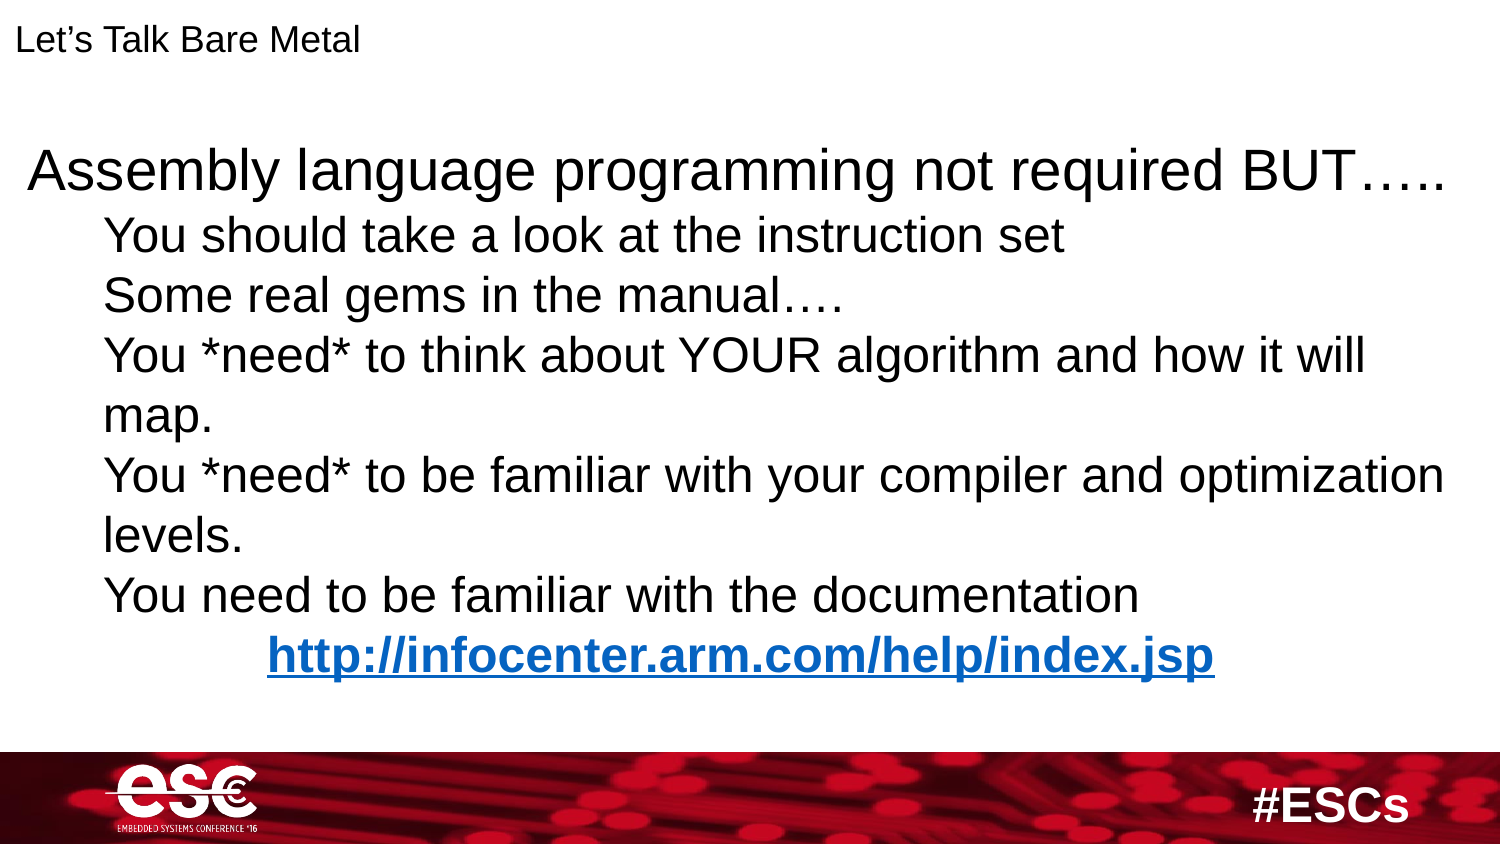

Let’s Talk Bare Metal
Assembly language programming not required BUT…..
You should take a look at the instruction set
Some real gems in the manual….
You *need* to think about YOUR algorithm and how it will map.
You *need* to be familiar with your compiler and optimization levels.
You need to be familiar with the documentation
	 http://infocenter.arm.com/help/index.jsp